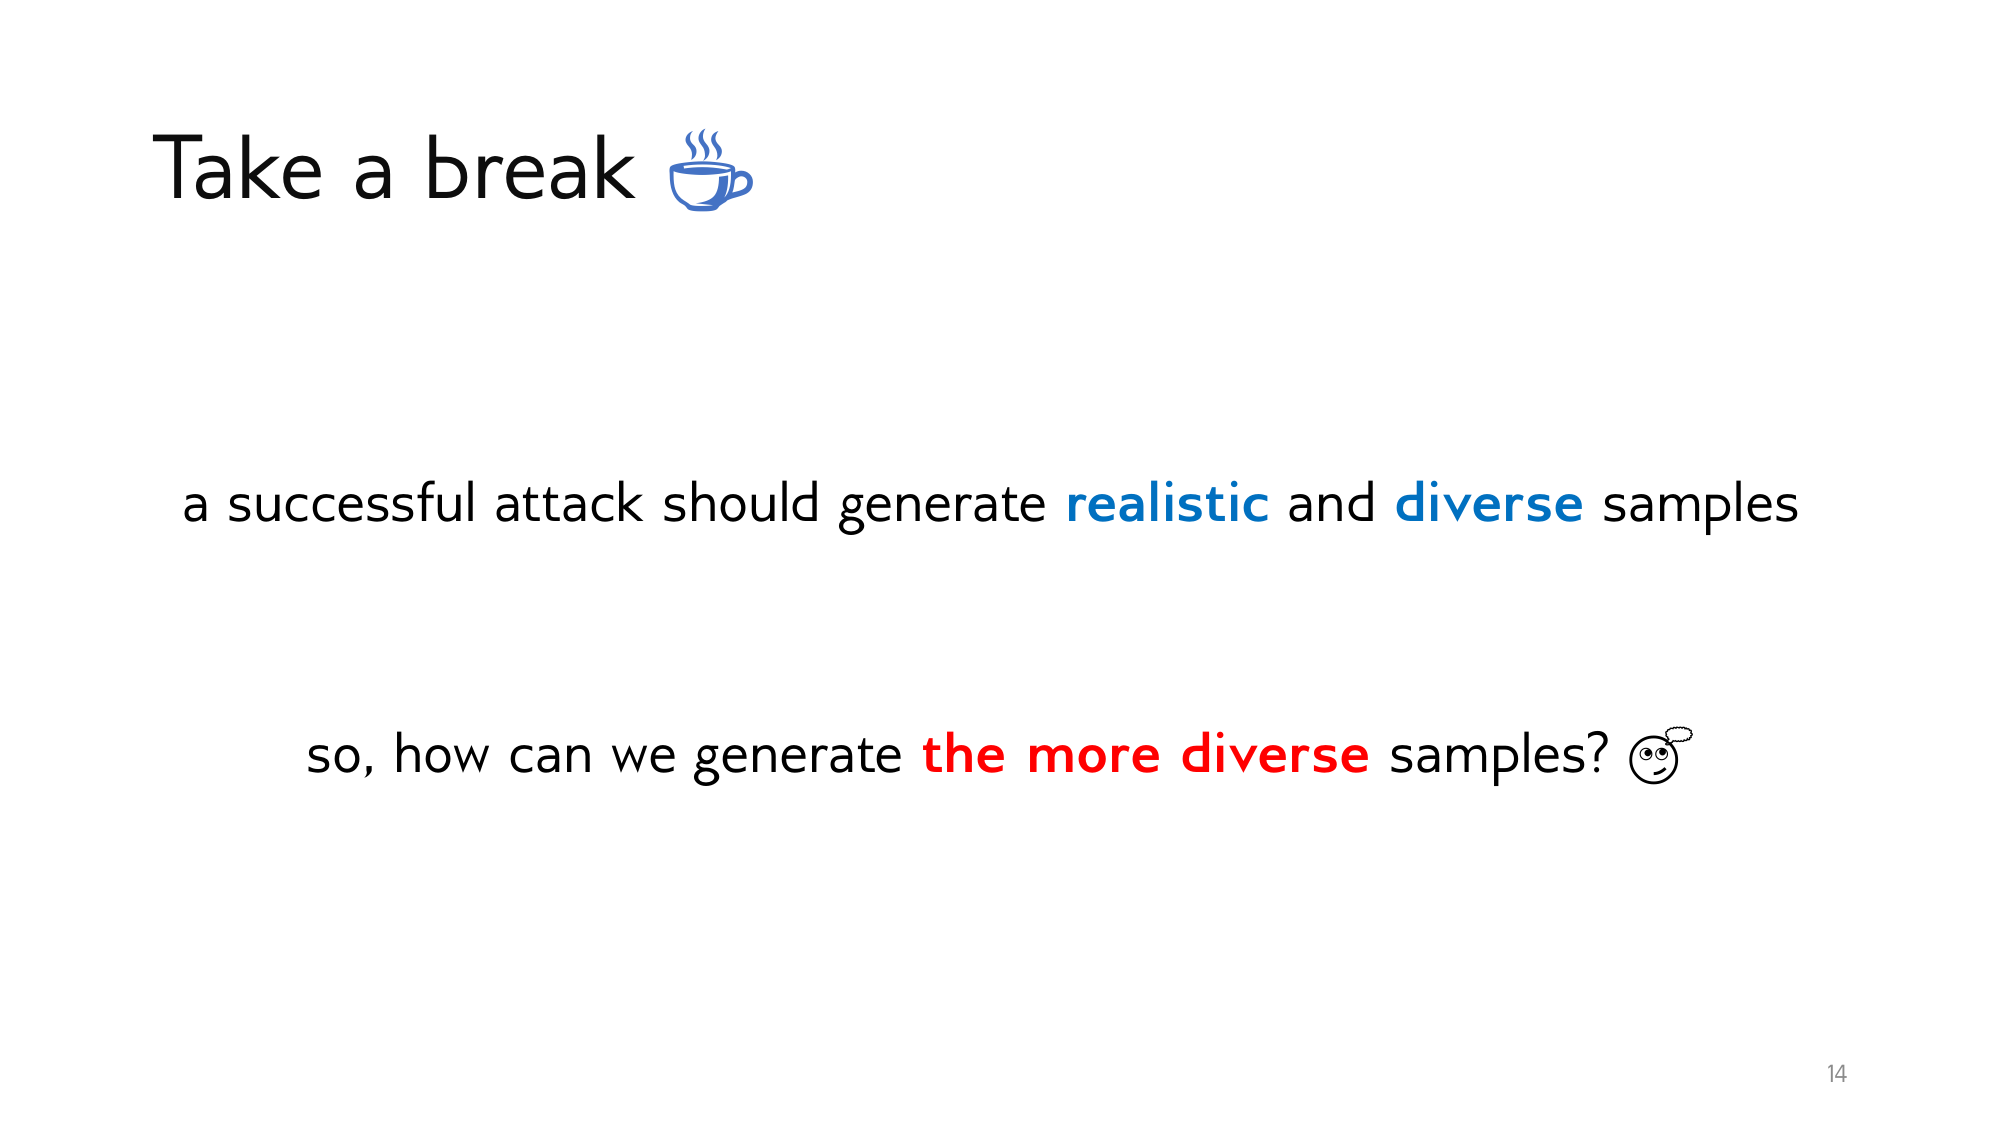

# Take a break ☕️
a successful attack should generate realistic and diverse samples

so, how can we generate the more diverse samples? 🤔
14